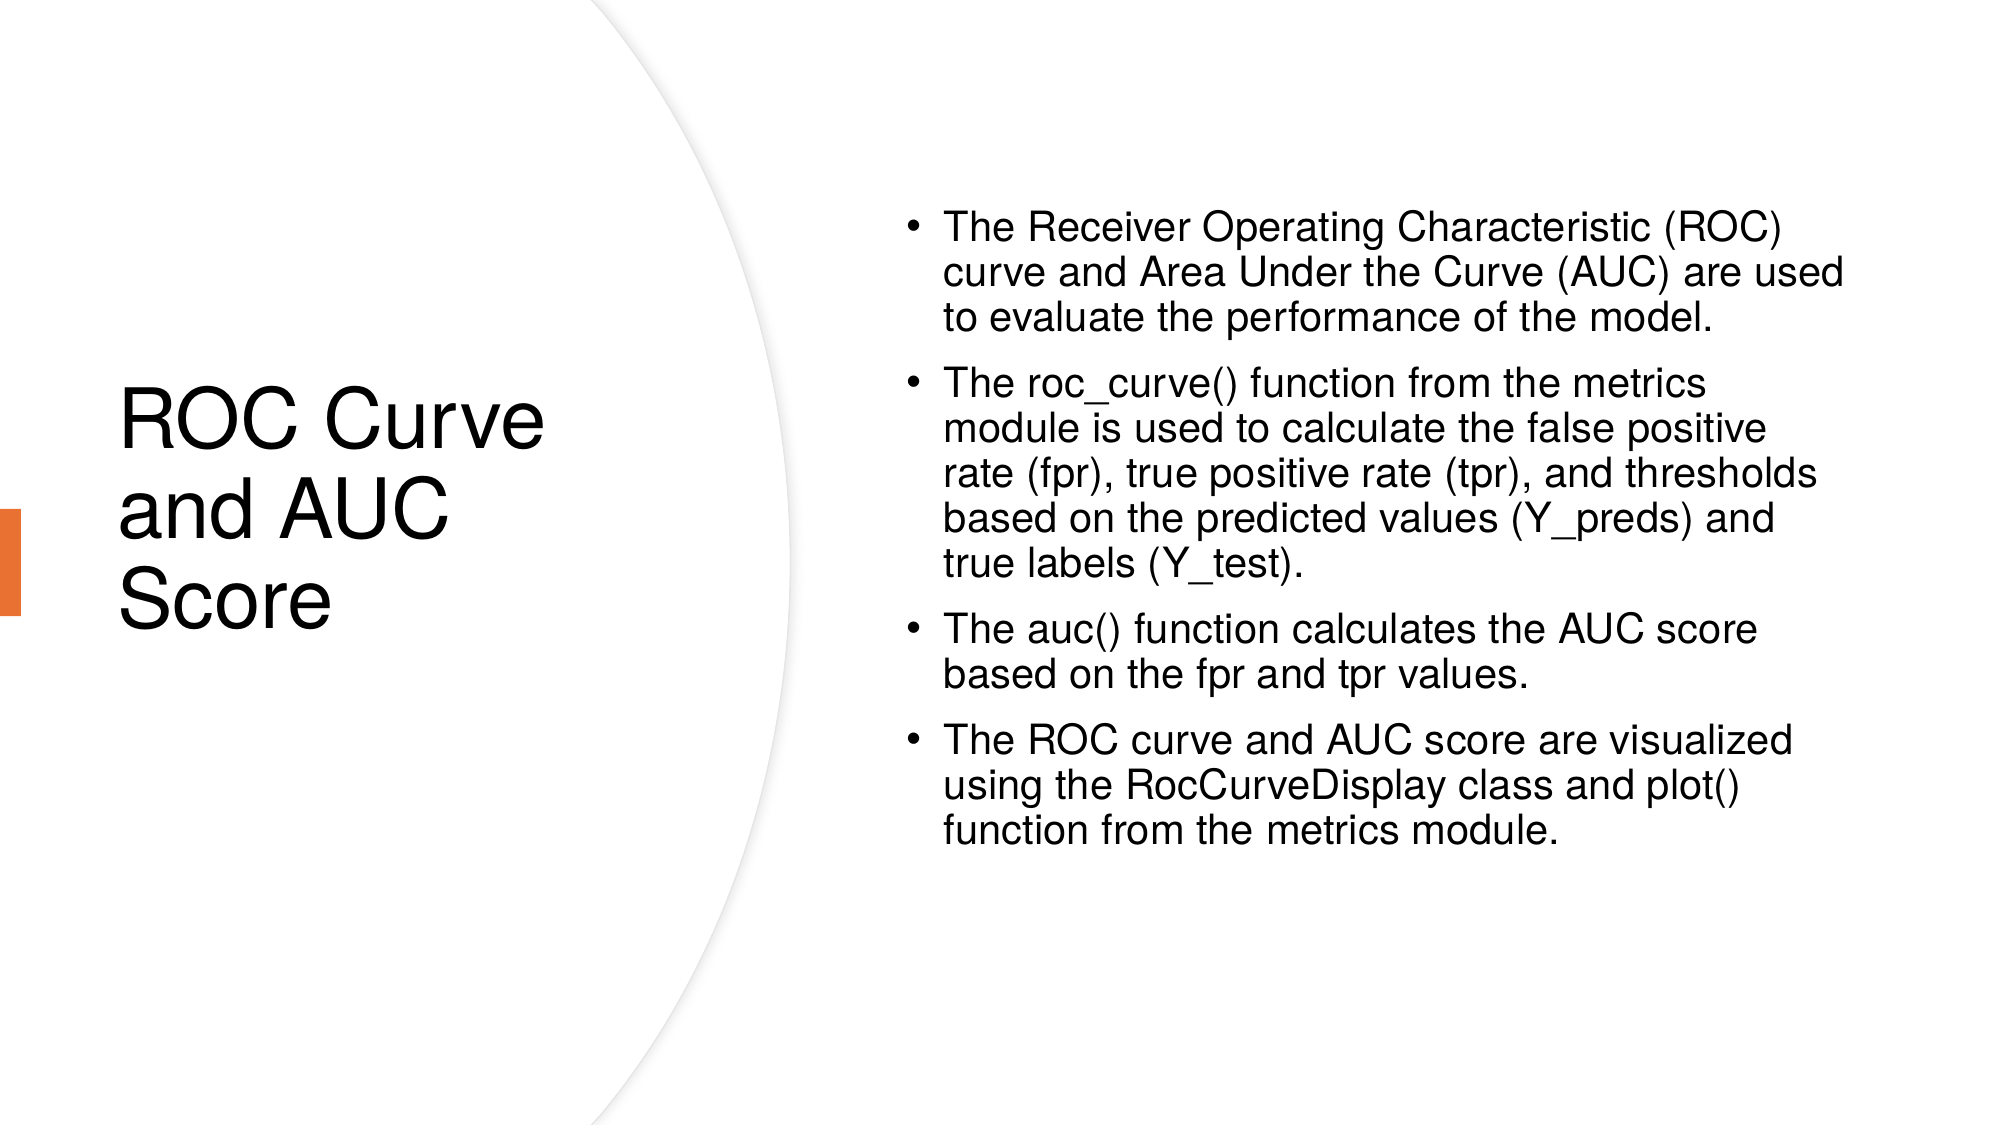

The Receiver Operating Characteristic (ROC) curve and Area Under the Curve (AUC) are used to evaluate the performance of the model.
The roc_curve() function from the metrics module is used to calculate the false positive rate (fpr), true positive rate (tpr), and thresholds based on the predicted values (Y_preds) and true labels (Y_test).
The auc() function calculates the AUC score based on the fpr and tpr values.
The ROC curve and AUC score are visualized using the RocCurveDisplay class and plot() function from the metrics module.

# ROC Curve and AUC Score